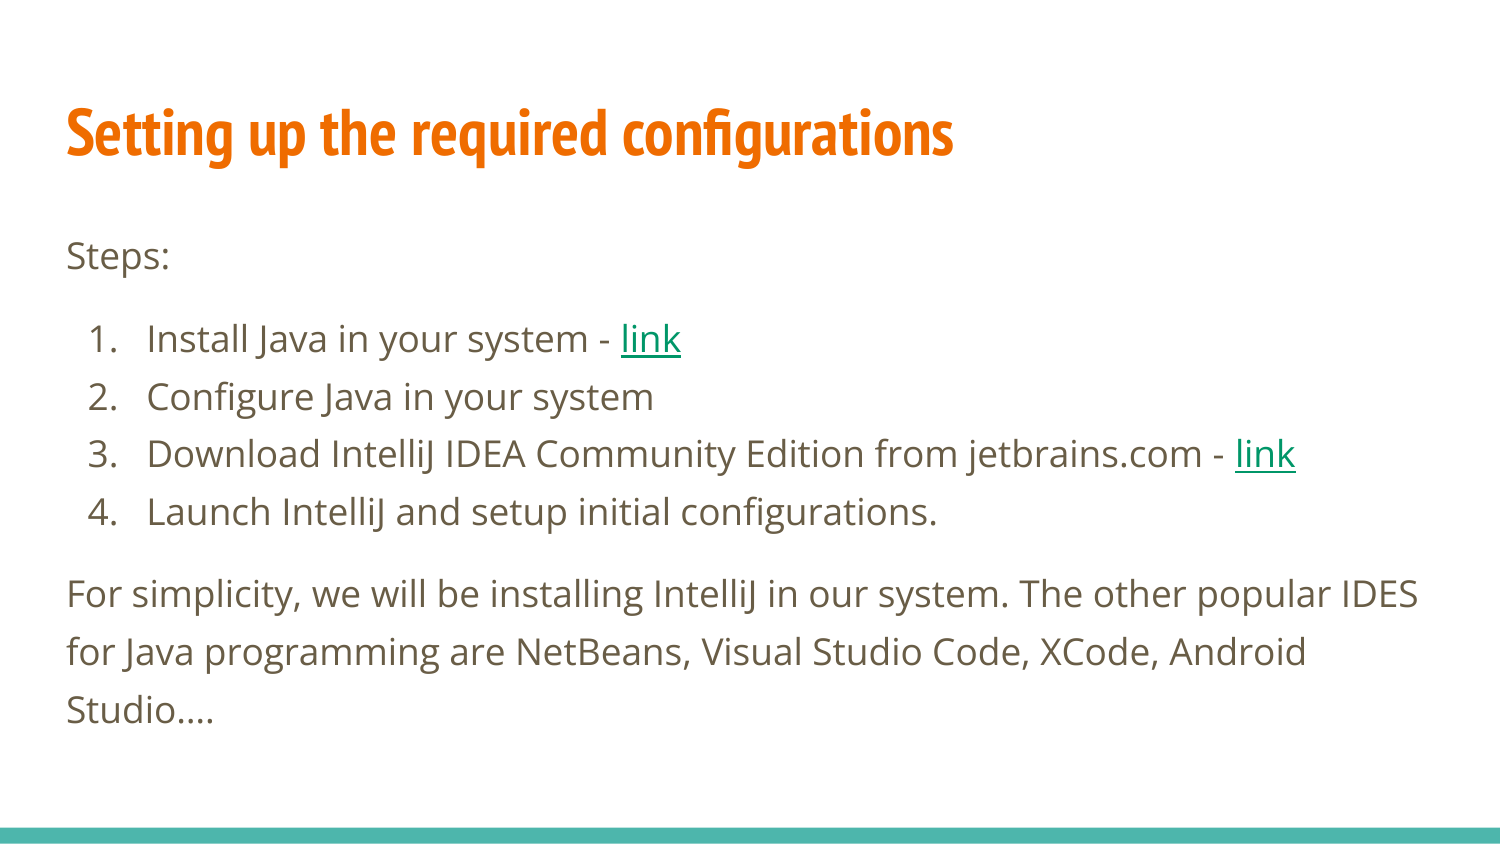

# Setting up the required configurations
Steps:
Install Java in your system - link
Configure Java in your system
Download IntelliJ IDEA Community Edition from jetbrains.com - link
Launch IntelliJ and setup initial configurations.
For simplicity, we will be installing IntelliJ in our system. The other popular IDES for Java programming are NetBeans, Visual Studio Code, XCode, Android Studio….